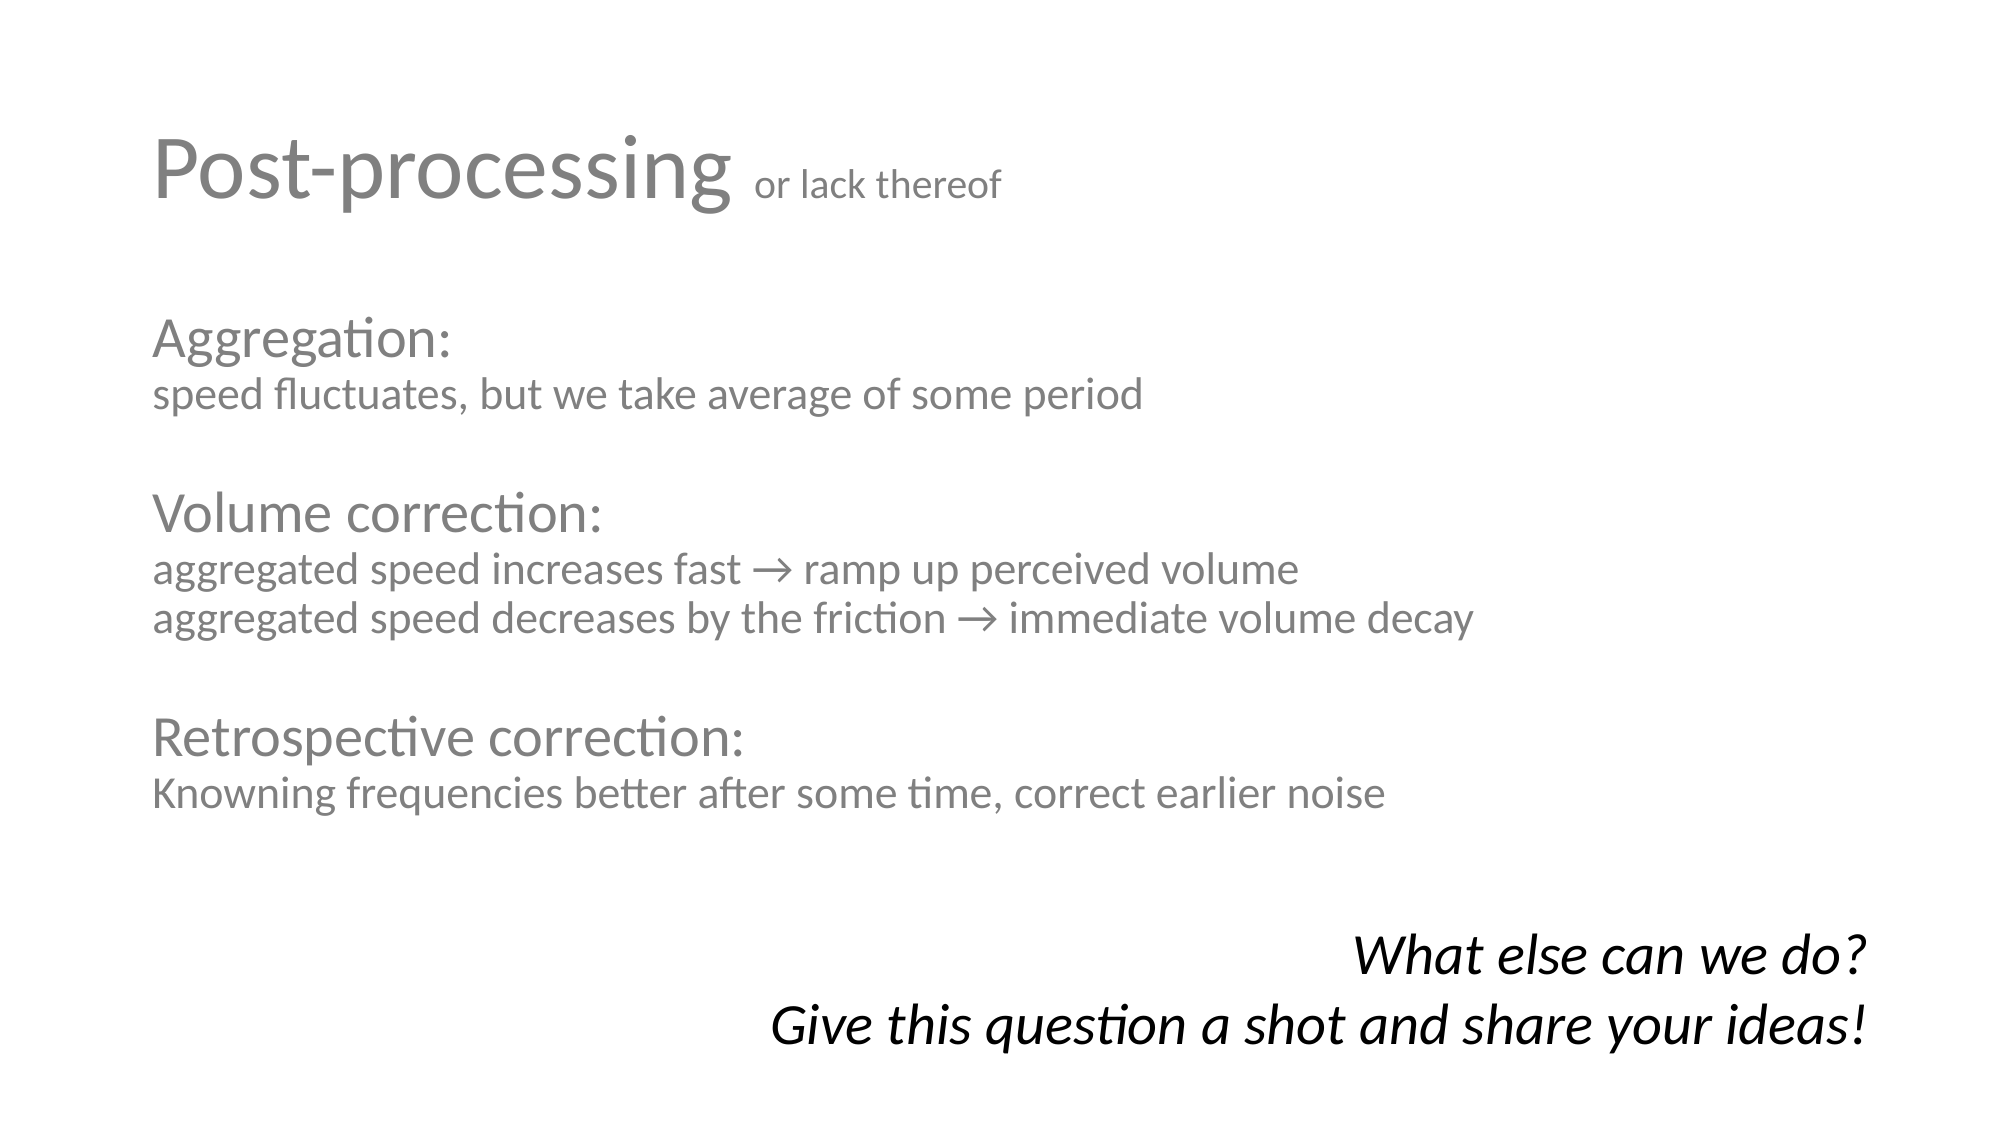

# Post-processing or lack thereof
Aggregation:
speed fluctuates, but we take average of some period

Volume correction:
aggregated speed increases fast → ramp up perceived volume
aggregated speed decreases by the friction → immediate volume decay

Retrospective correction:
Knowning frequencies better after some time, correct earlier noise

What else can we do?
Give this question a shot and share your ideas!